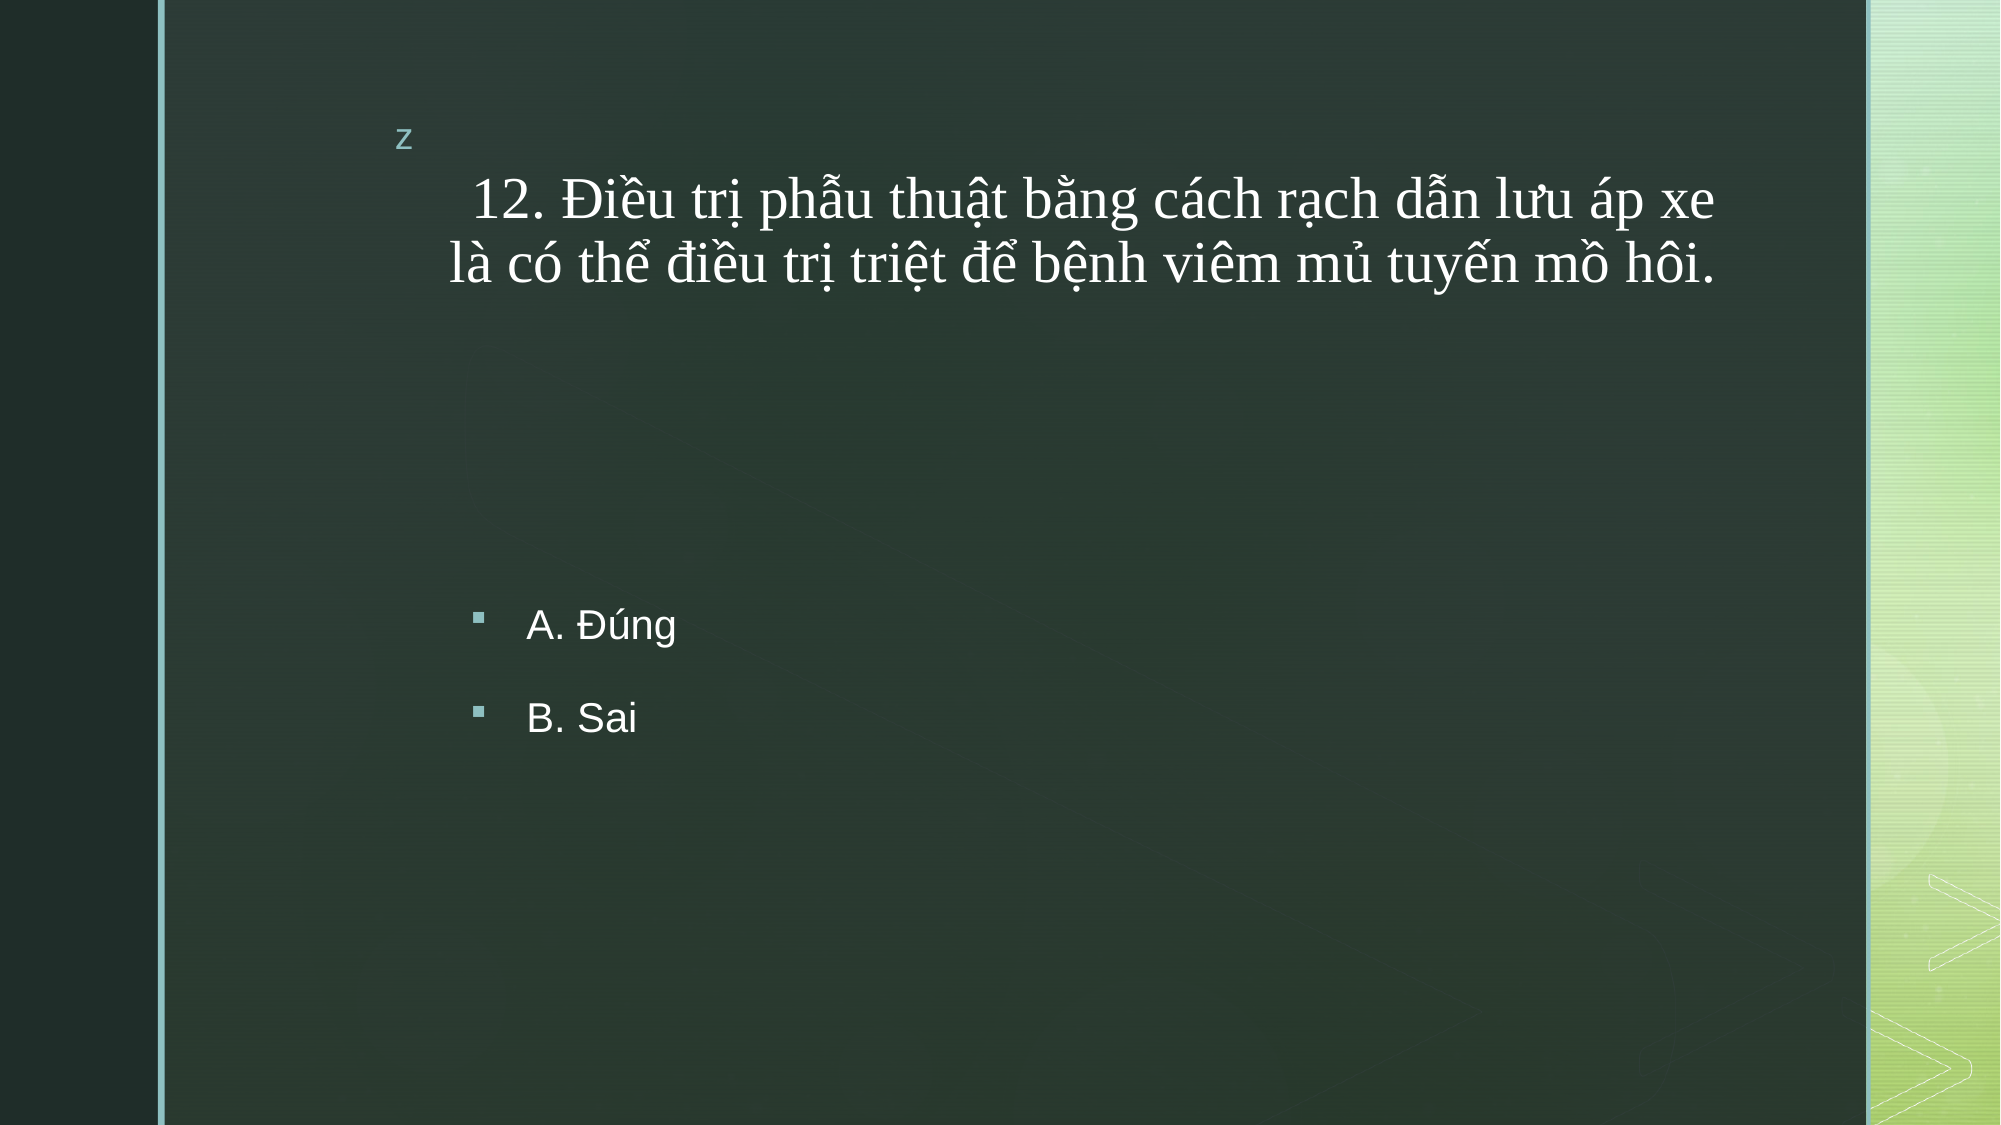

# 12. Điều trị phẫu thuật bằng cách rạch dẫn lưu áp xe là có thể điều trị triệt để bệnh viêm mủ tuyến mồ hôi.
A. Đúng
B. Sai